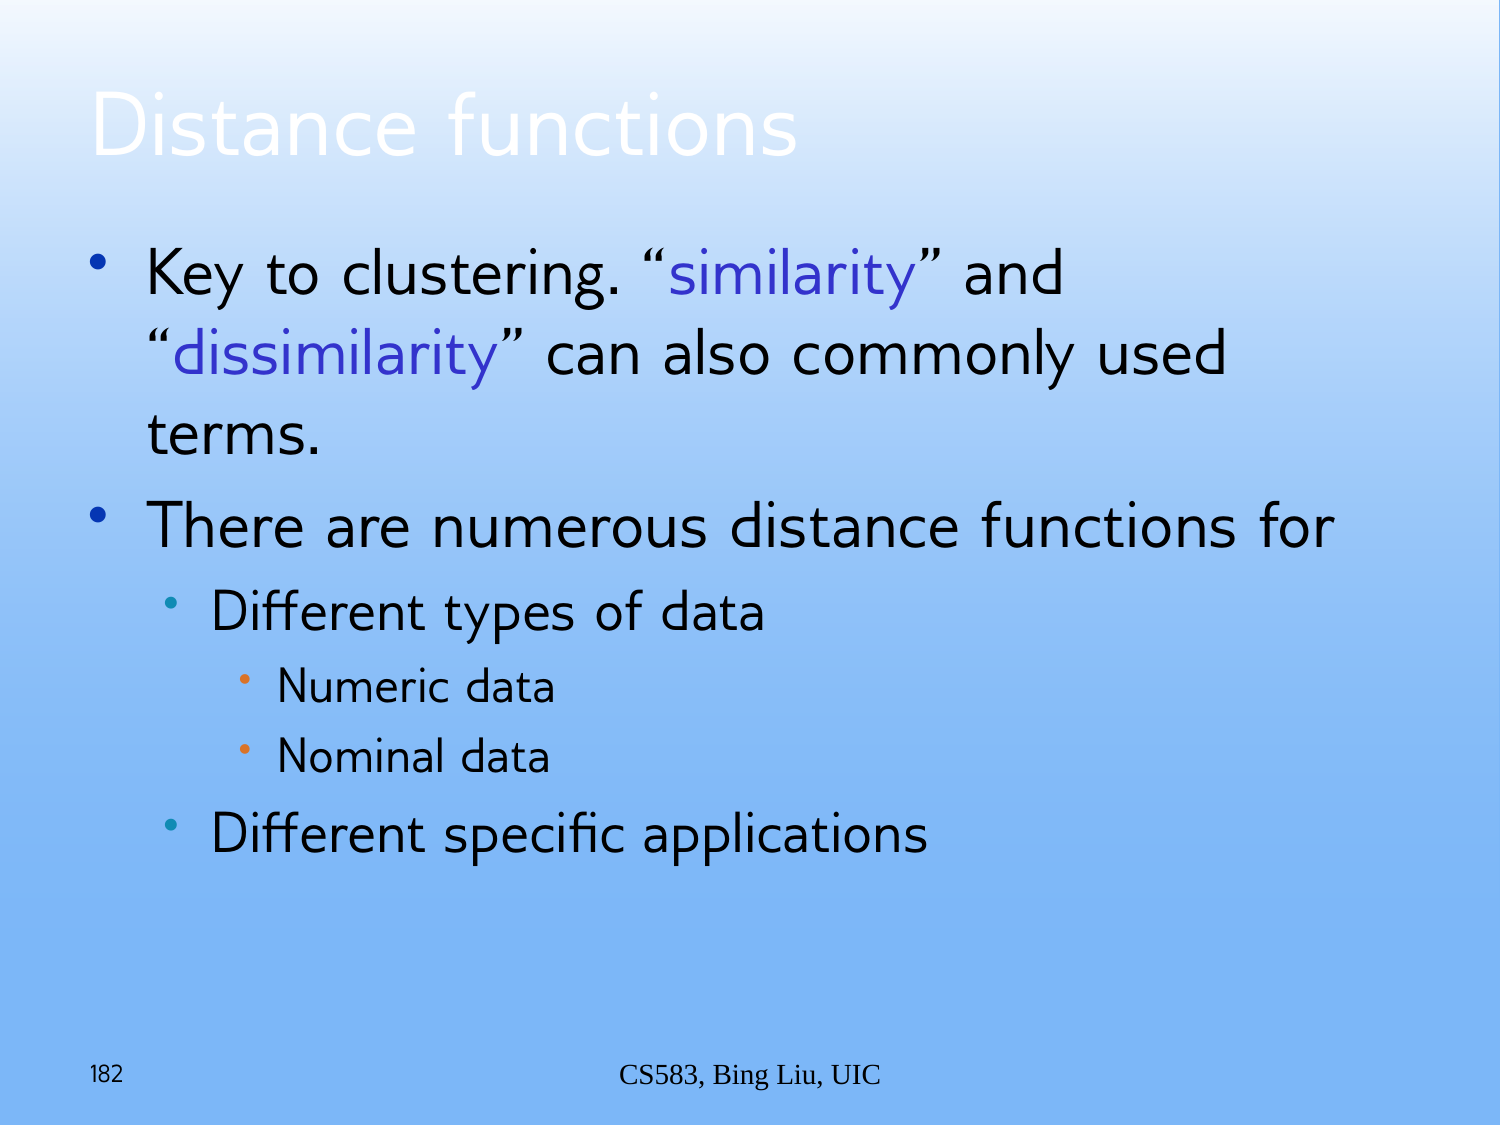

# Distance functions
Key to clustering. “similarity” and “dissimilarity” can also commonly used terms.
There are numerous distance functions for
Different types of data
Numeric data
Nominal data
Different specific applications

182
CS583, Bing Liu, UIC